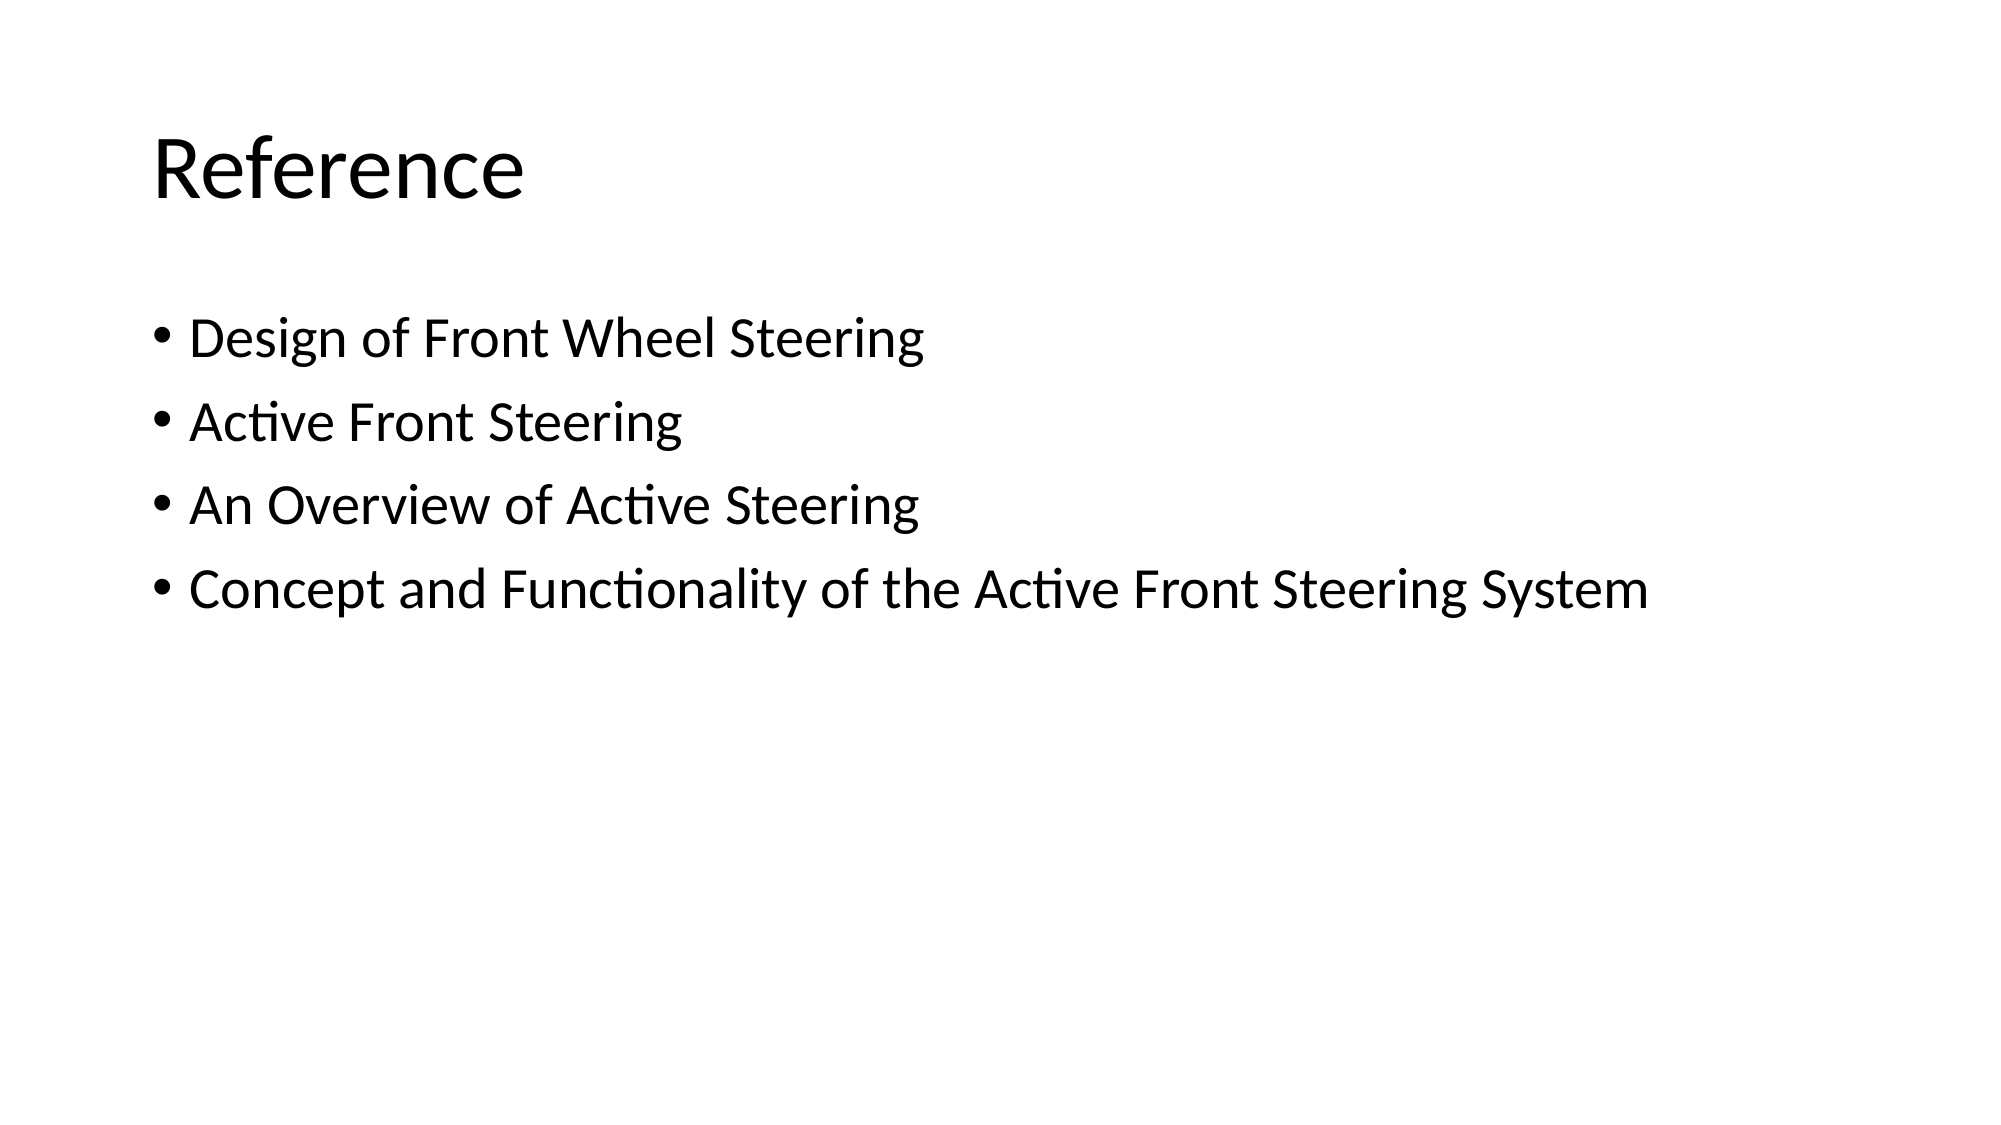

# Reference
Design of Front Wheel Steering
Active Front Steering
An Overview of Active Steering
Concept and Functionality of the Active Front Steering System